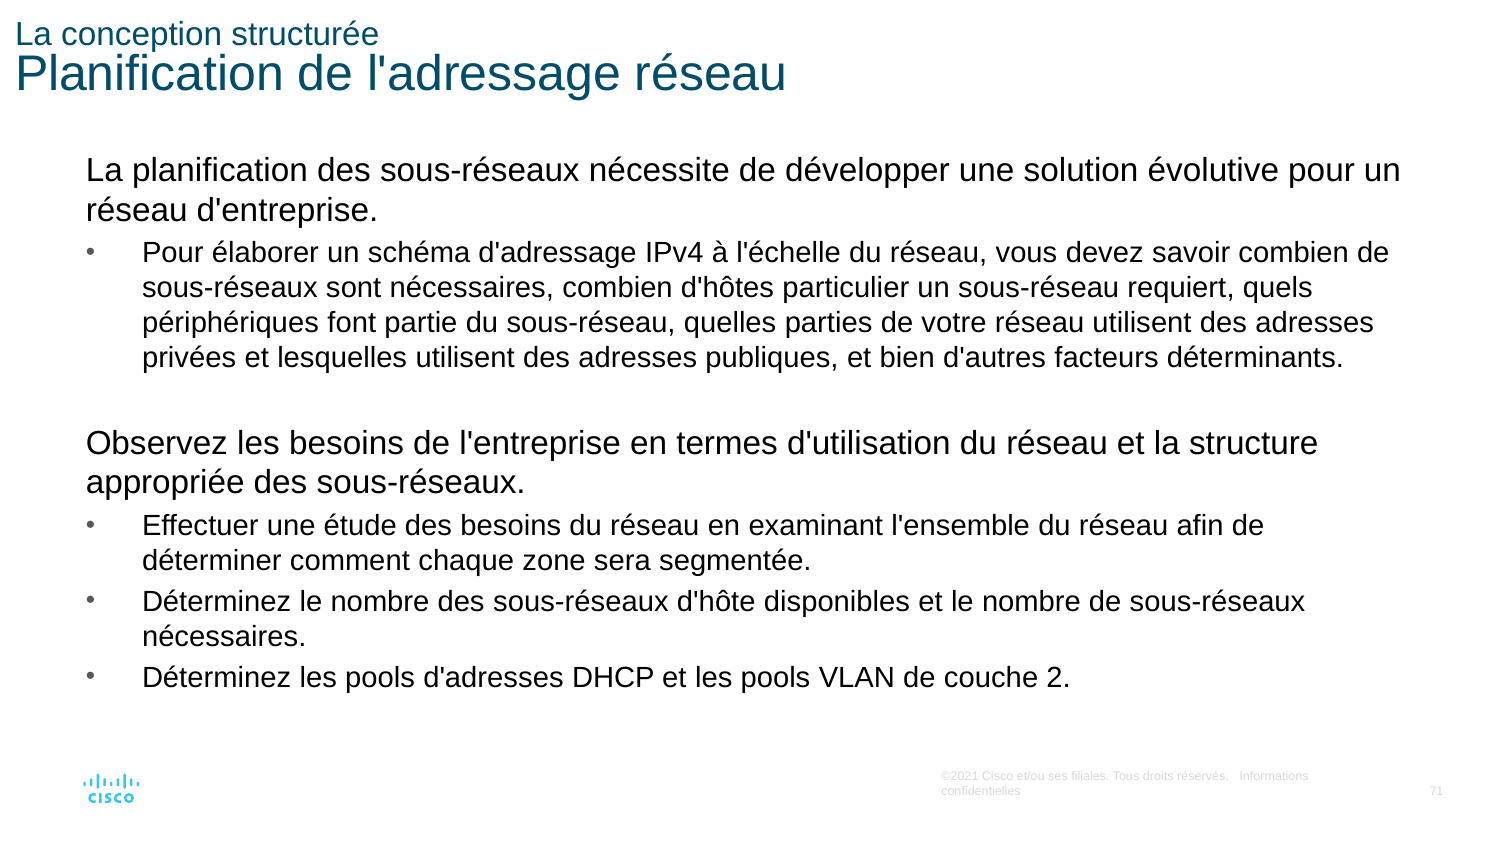

# La conception structurée Planification de l'adressage réseau
La planification des sous-réseaux nécessite de développer une solution évolutive pour un réseau d'entreprise.
Pour élaborer un schéma d'adressage IPv4 à l'échelle du réseau, vous devez savoir combien de sous-réseaux sont nécessaires, combien d'hôtes particulier un sous-réseau requiert, quels périphériques font partie du sous-réseau, quelles parties de votre réseau utilisent des adresses privées et lesquelles utilisent des adresses publiques, et bien d'autres facteurs déterminants.

Observez les besoins de l'entreprise en termes d'utilisation du réseau et la structure appropriée des sous-réseaux.
Effectuer une étude des besoins du réseau en examinant l'ensemble du réseau afin de déterminer comment chaque zone sera segmentée.
Déterminez le nombre des sous-réseaux d'hôte disponibles et le nombre de sous-réseaux nécessaires.
Déterminez les pools d'adresses DHCP et les pools VLAN de couche 2.